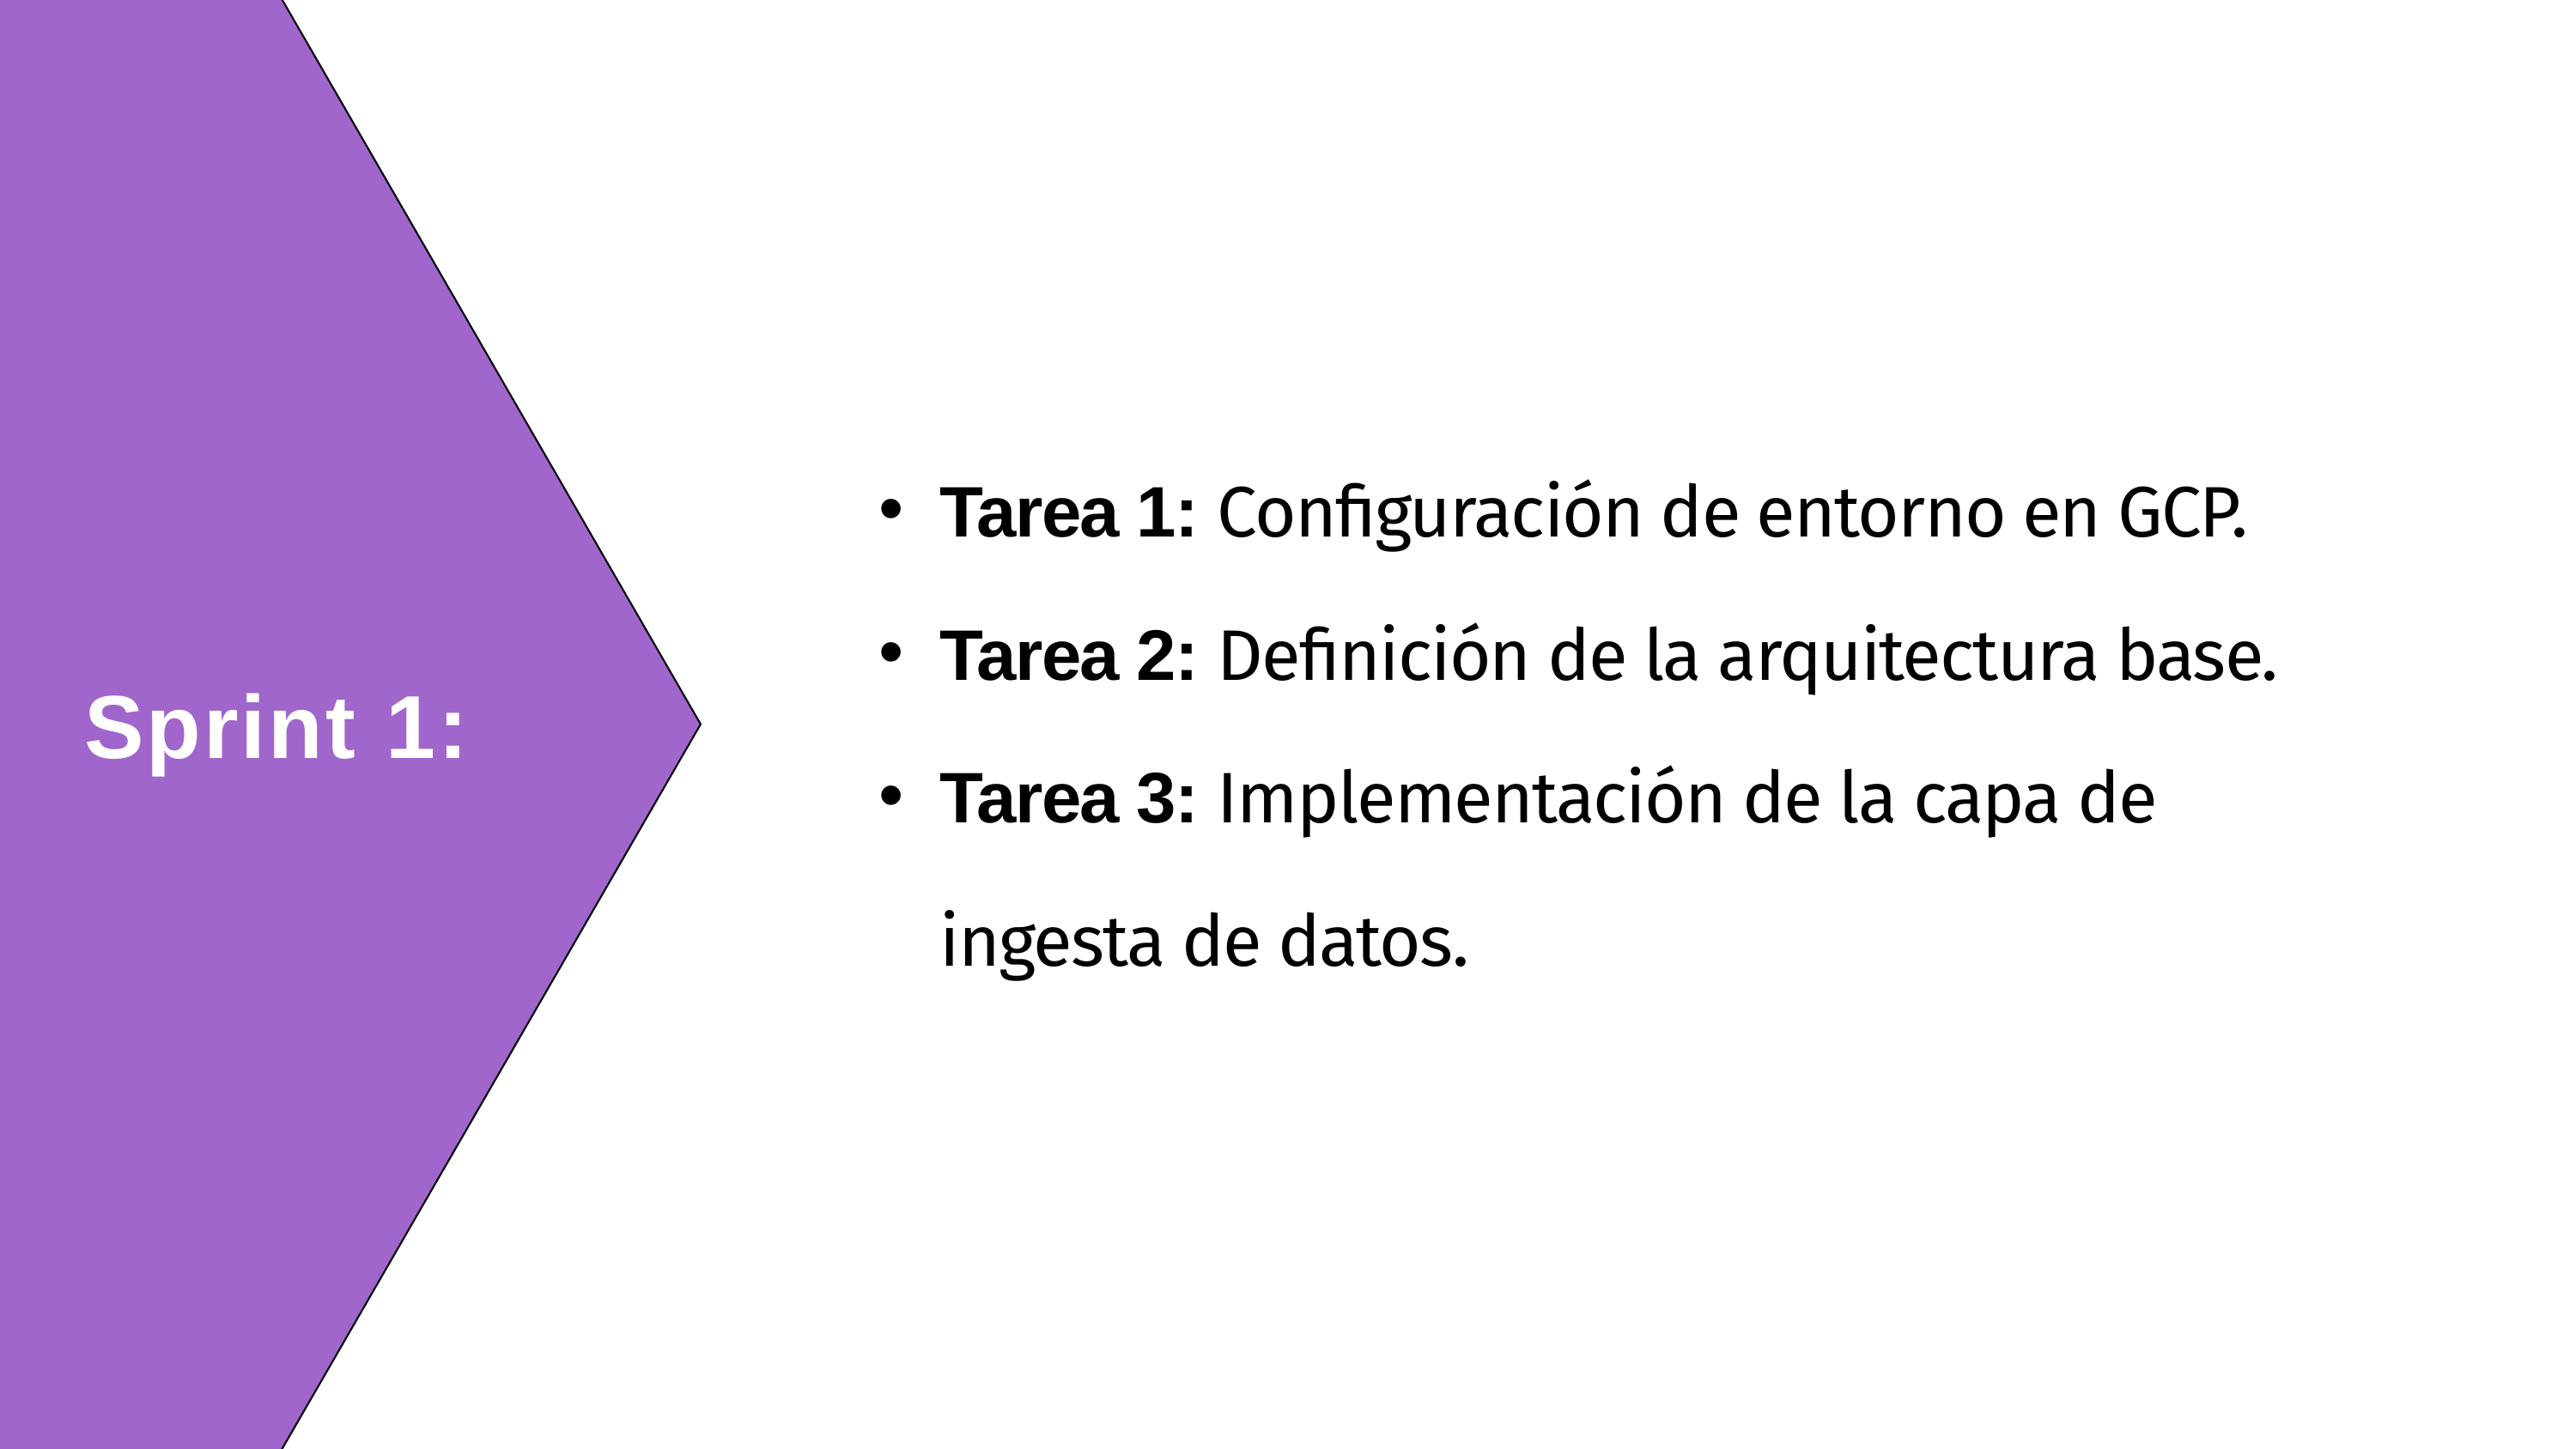

Tarea 1: Configuración de entorno en GCP.
Tarea 2: Definición de la arquitectura base.
Tarea 3: Implementación de la capa de ingesta de datos.

Sprint 1: